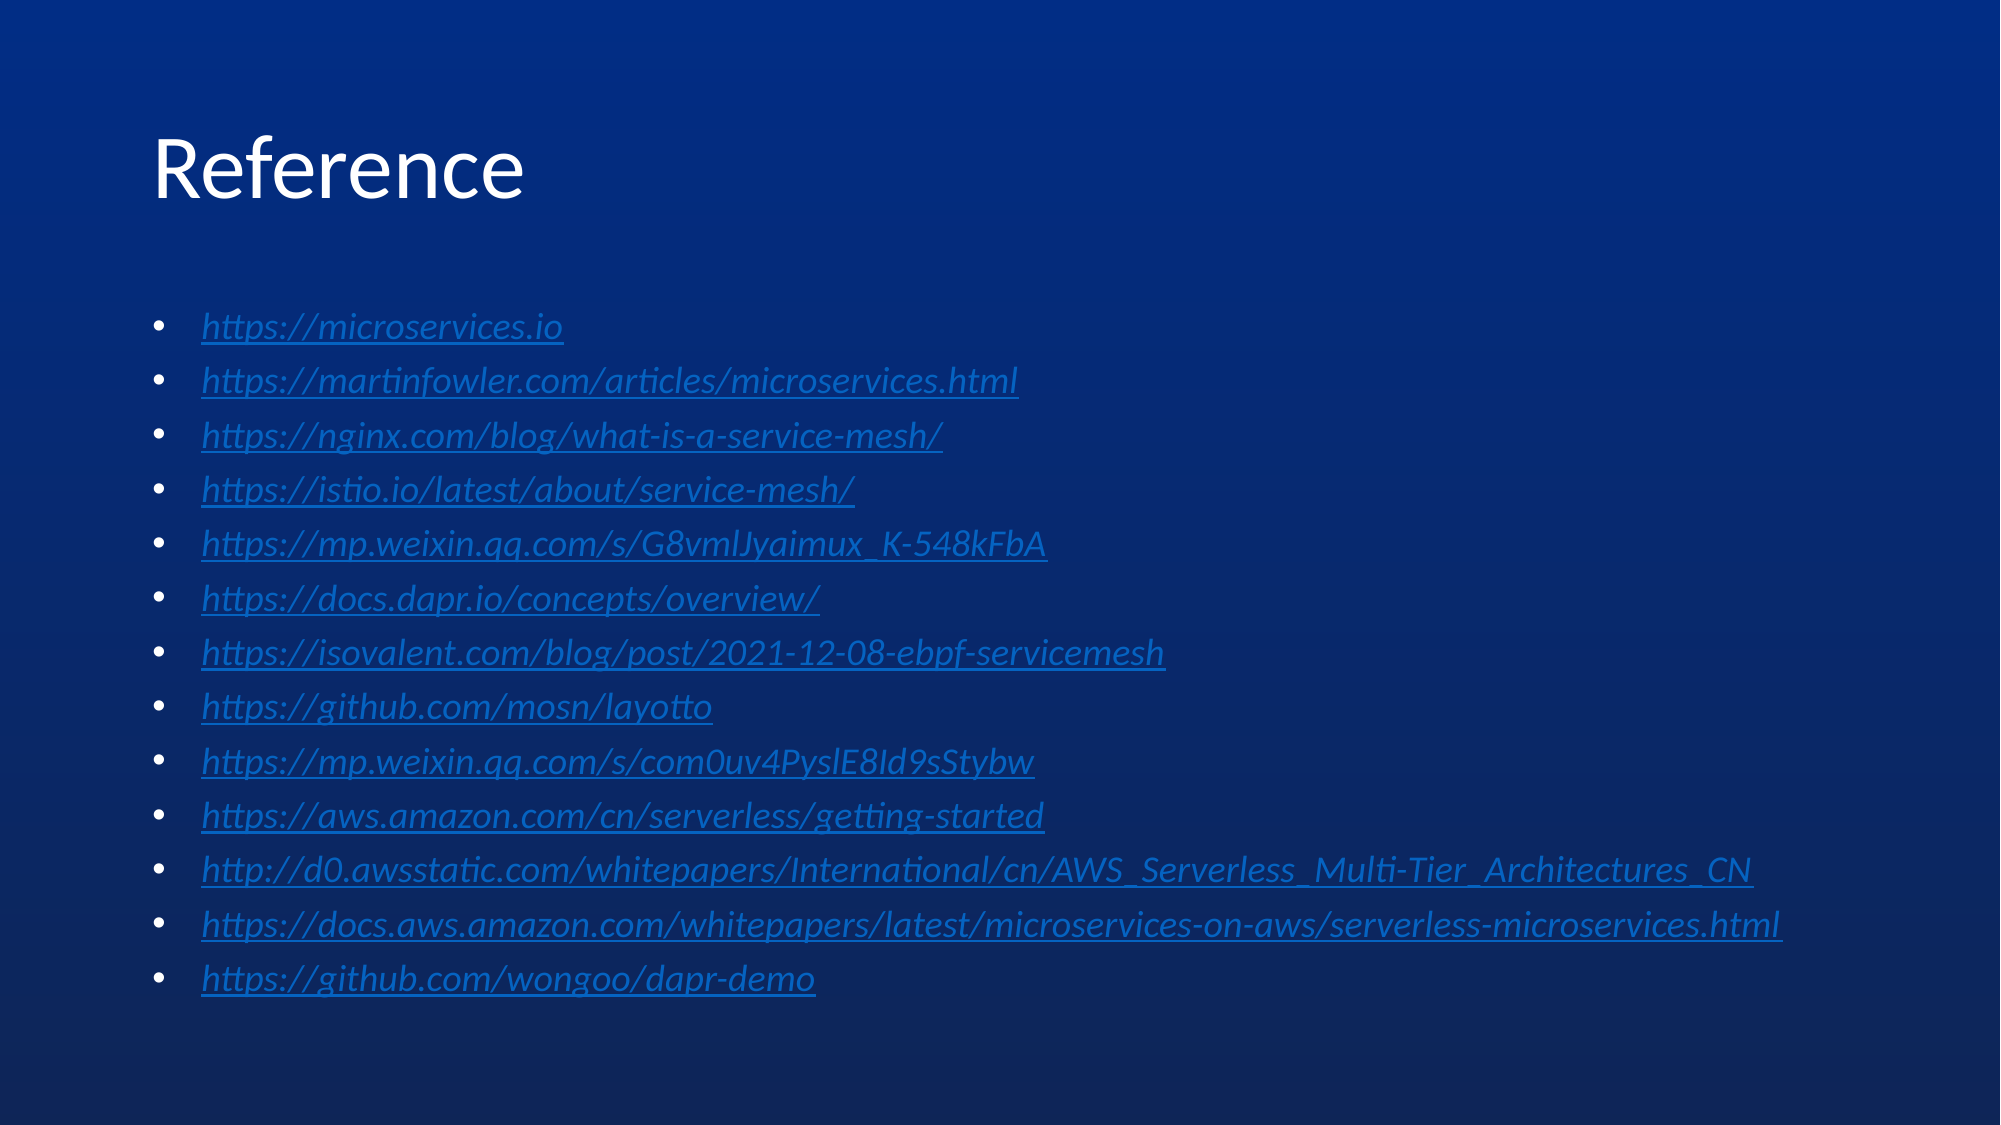

# Reference
https://microservices.io
https://martinfowler.com/articles/microservices.html
https://nginx.com/blog/what-is-a-service-mesh/
https://istio.io/latest/about/service-mesh/
https://mp.weixin.qq.com/s/G8vmlJyaimux_K-548kFbA
https://docs.dapr.io/concepts/overview/
https://isovalent.com/blog/post/2021-12-08-ebpf-servicemesh
https://github.com/mosn/layotto
https://mp.weixin.qq.com/s/com0uv4PyslE8Id9sStybw
https://aws.amazon.com/cn/serverless/getting-started
http://d0.awsstatic.com/whitepapers/International/cn/AWS_Serverless_Multi-Tier_Architectures_CN
https://docs.aws.amazon.com/whitepapers/latest/microservices-on-aws/serverless-microservices.html
https://github.com/wongoo/dapr-demo